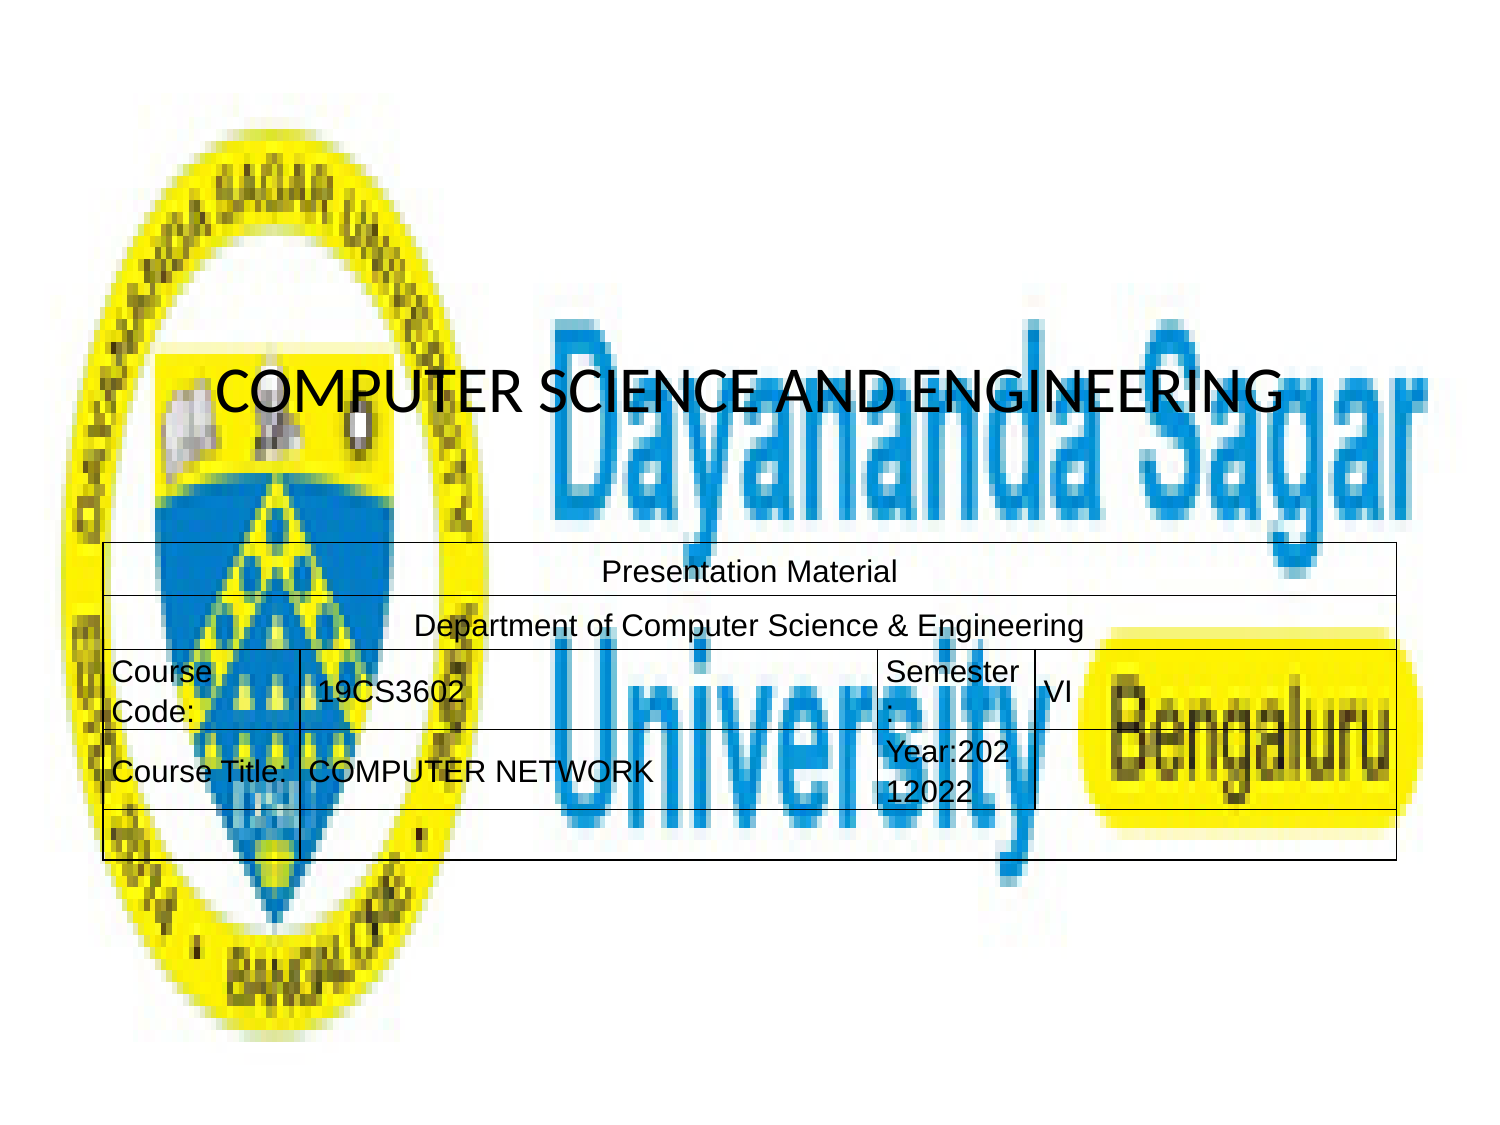

# COMPUTER SCIENCE AND ENGINEERING
| Presentation Material |  |  |  |
| --- | --- | --- | --- |
| Department of Computer Science & Engineering |  |  |  |
| Course Code: | 19CS3602 | Semester: | VI |
| Course Title: | COMPUTER NETWORK | Year:20212022 |  |
|  |  |  |  |